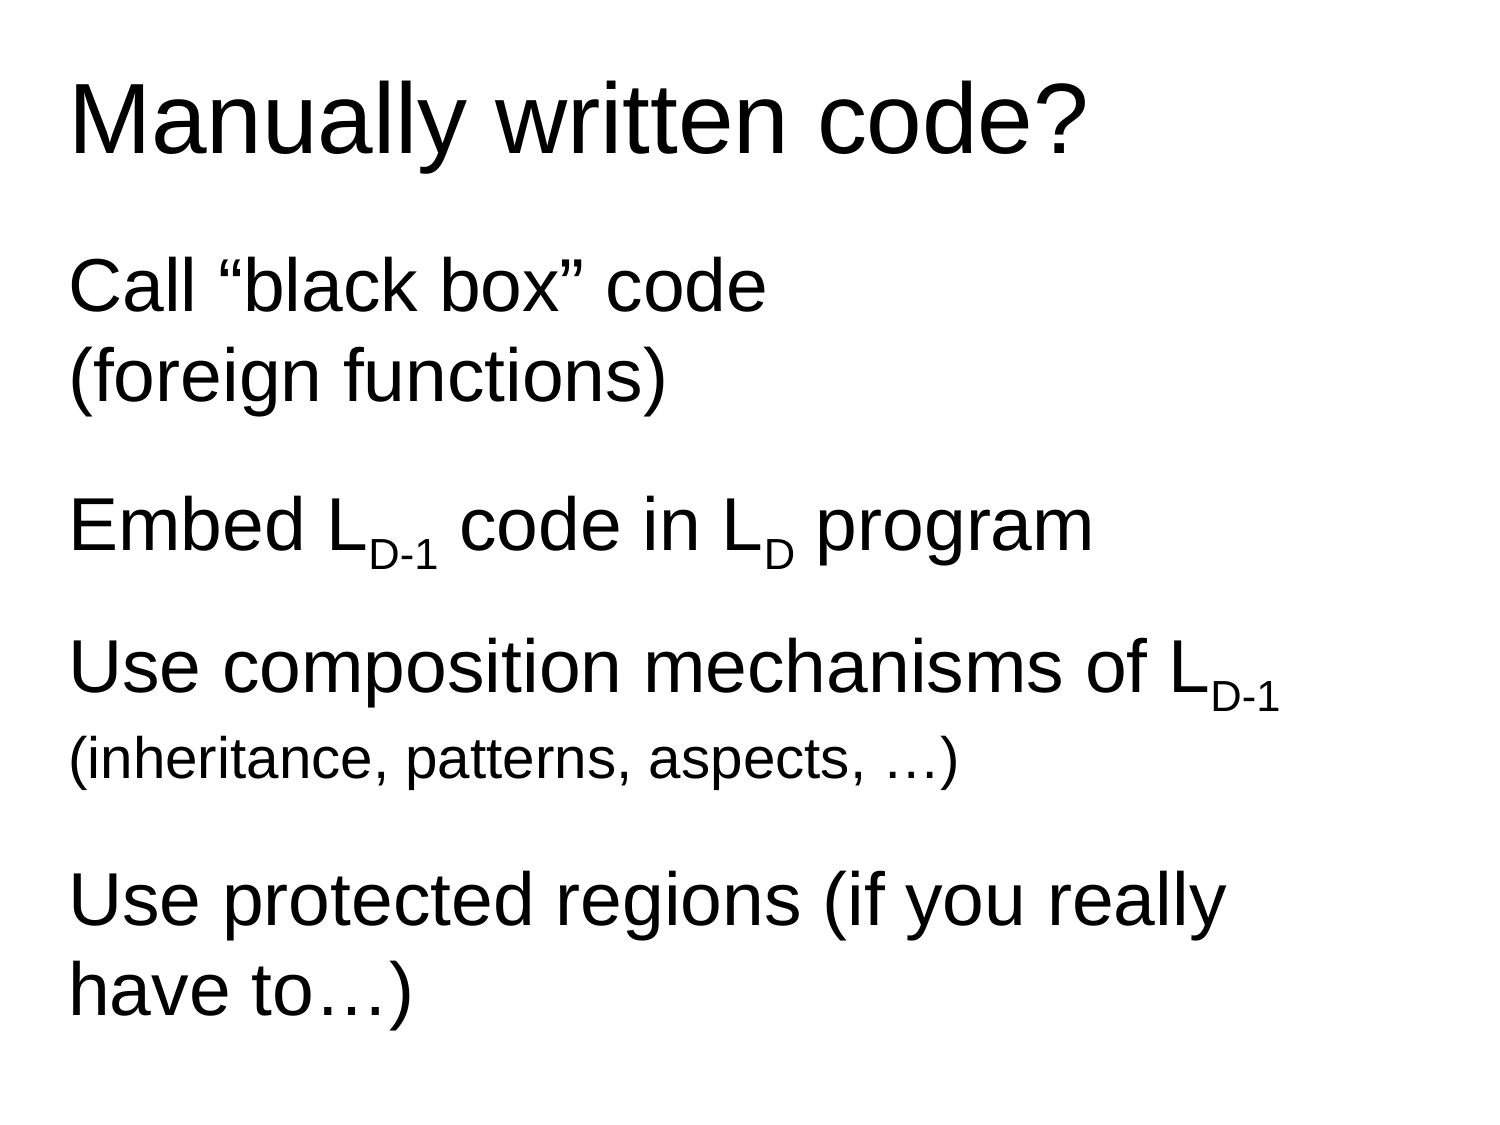

Manually written code?
Call “black box” code
(foreign functions)
Embed LD-1 code in LD program
Use composition mechanisms of LD-1 (inheritance, patterns, aspects, …)
Use protected regions (if you really have to…)